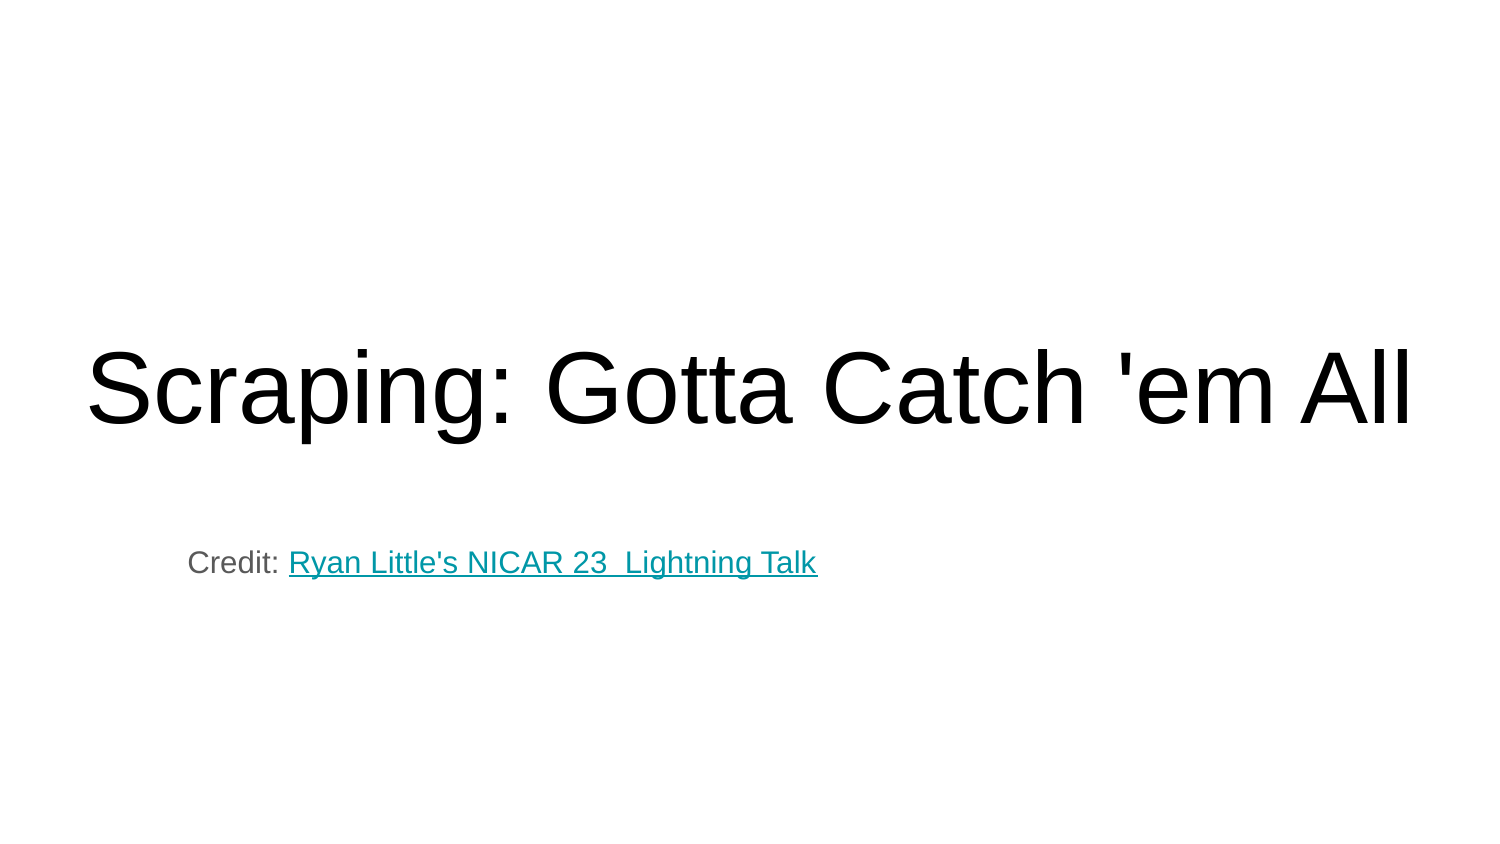

# Scraping: Gotta Catch 'em All
Credit: Ryan Little's NICAR 23  Lightning Talk